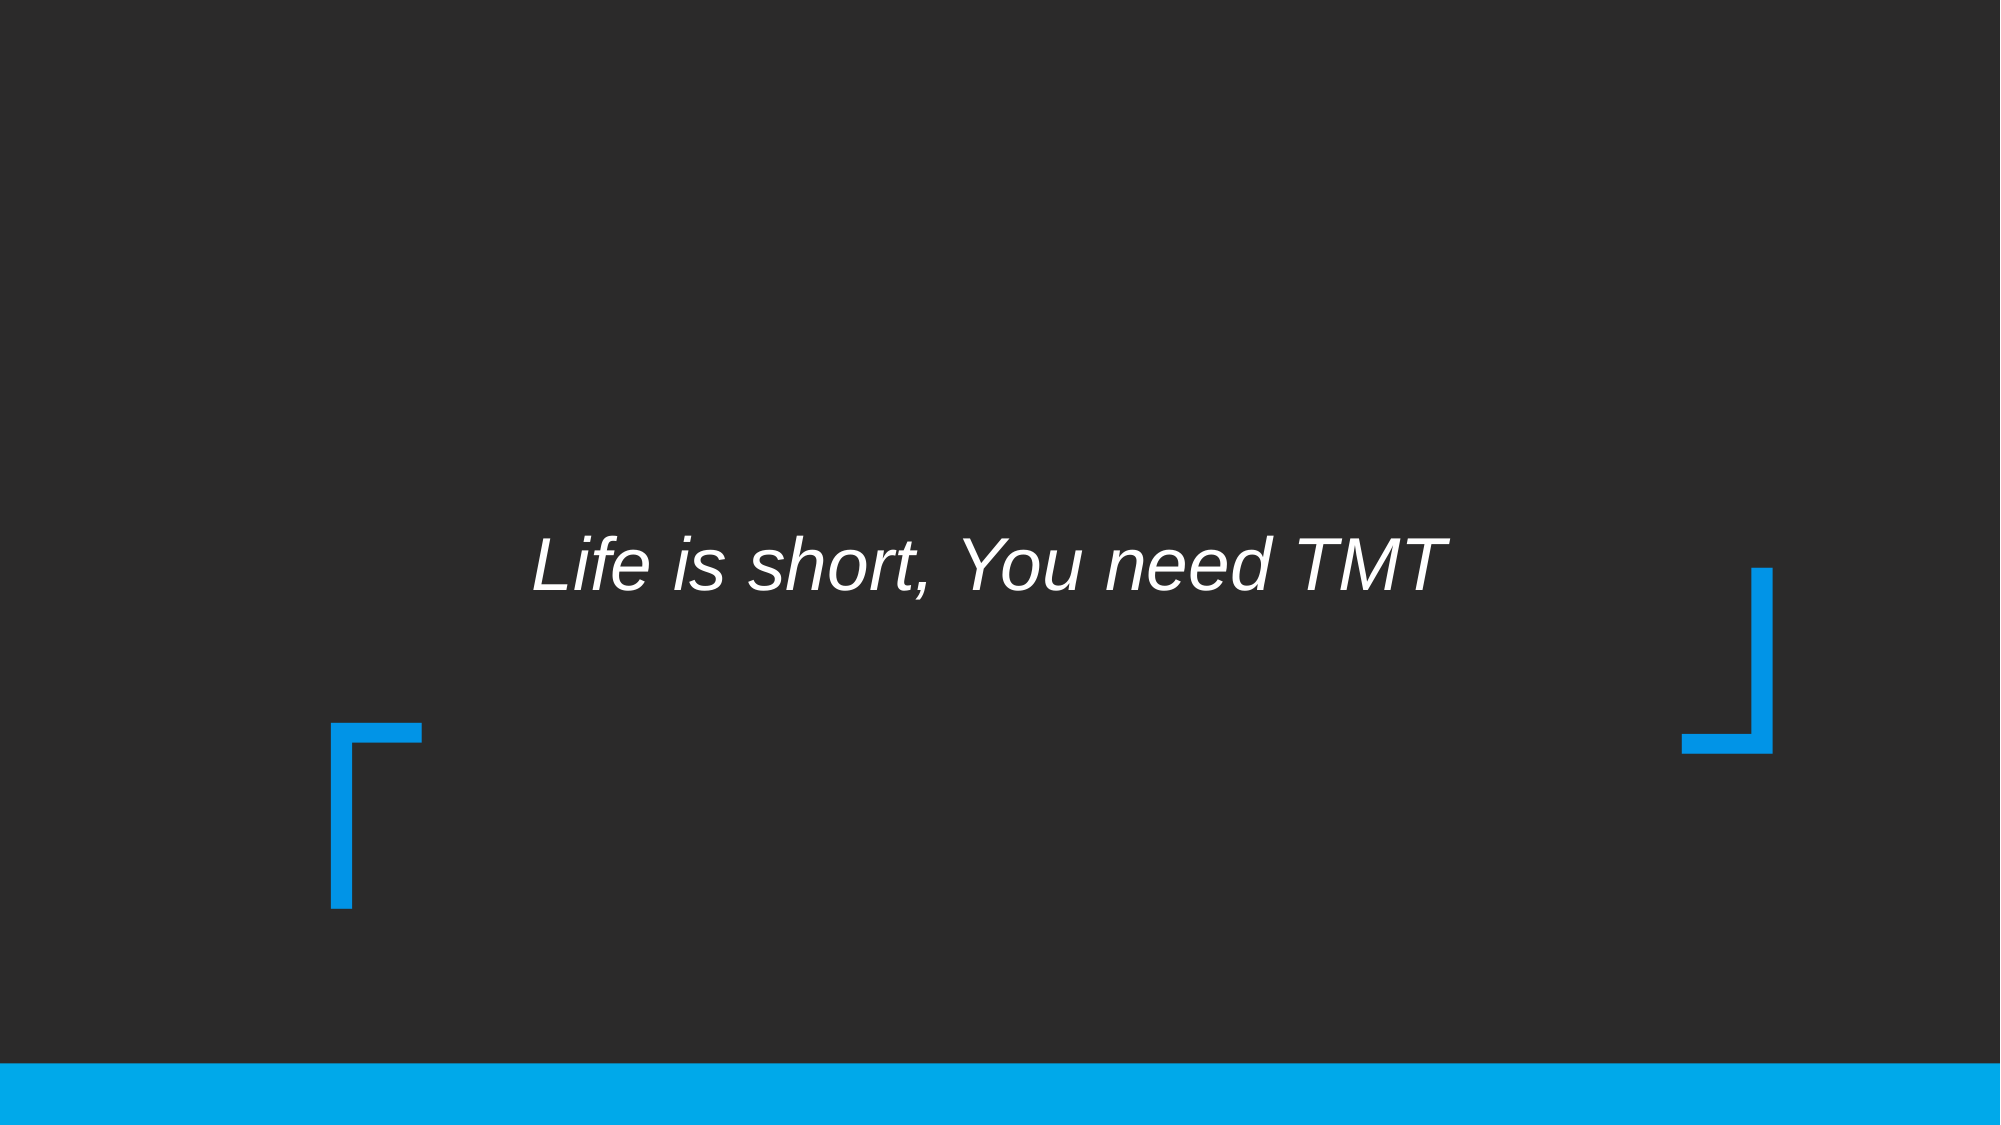

「
」
Life is short, You need TMT